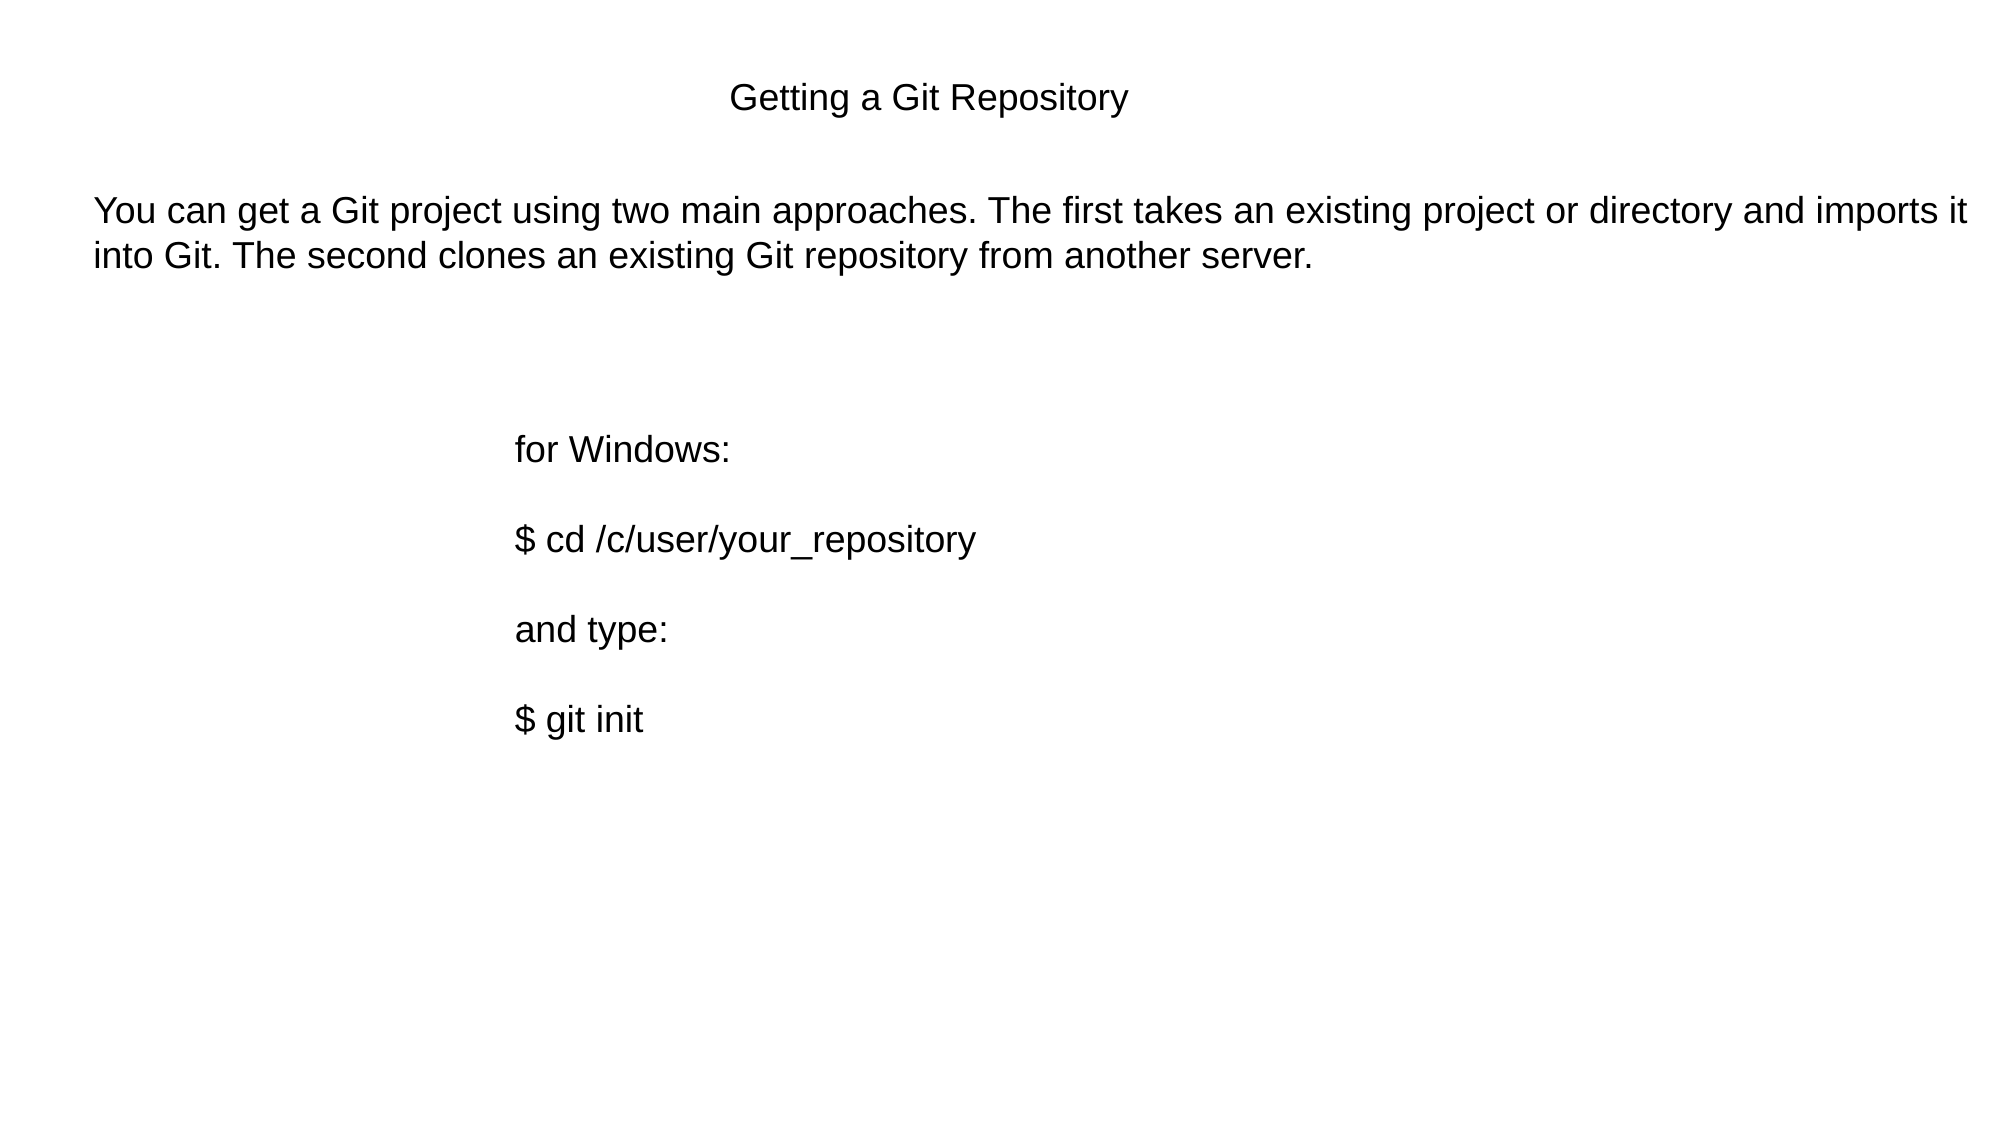

Getting a Git Repository
You can get a Git project using two main approaches. The first takes an existing project or directory and imports it into Git. The second clones an existing Git repository from another server.

for Windows:

$ cd /c/user/your_repository

and type:

$ git init